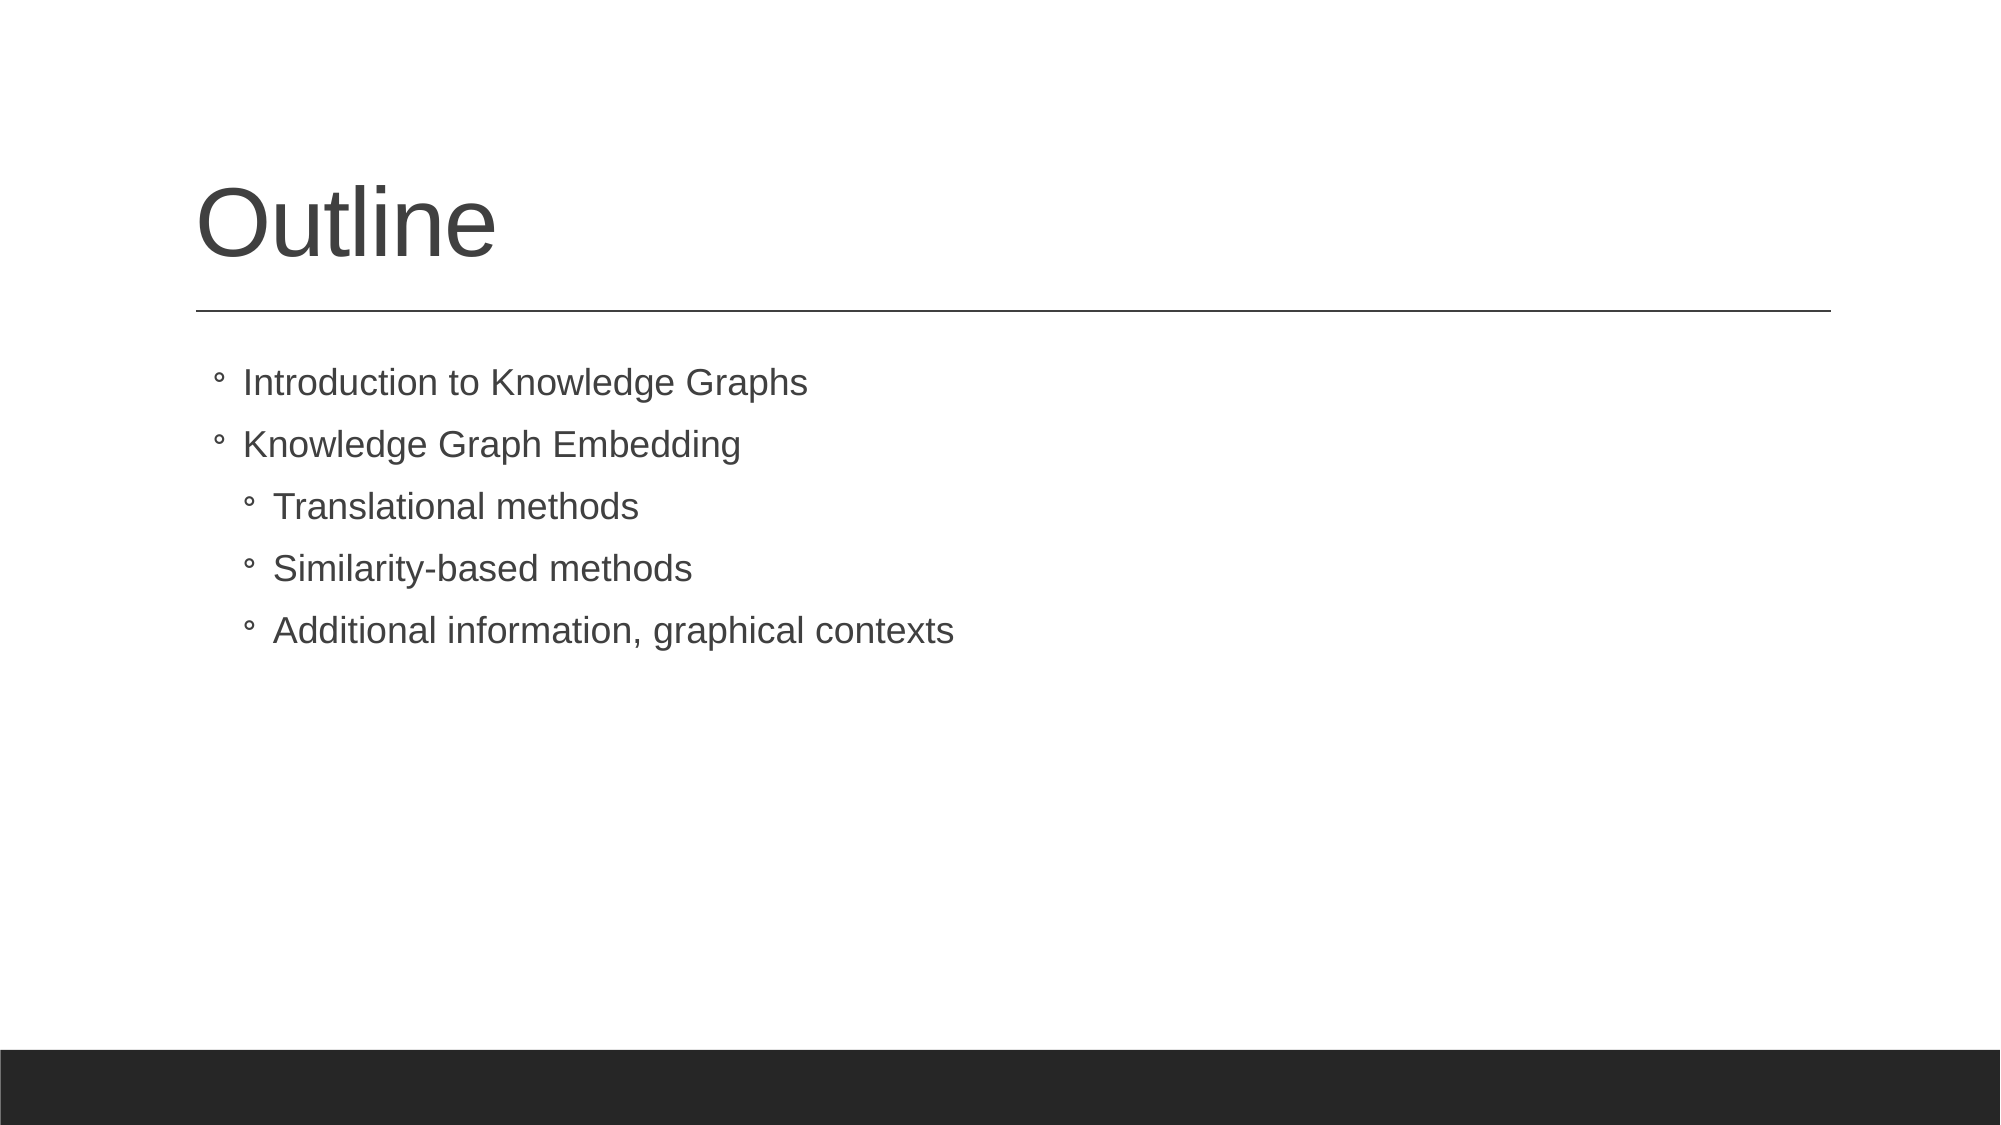

# Outline
Introduction to Knowledge Graphs
Knowledge Graph Embedding
Translational methods
Similarity-based methods
Additional information, graphical contexts